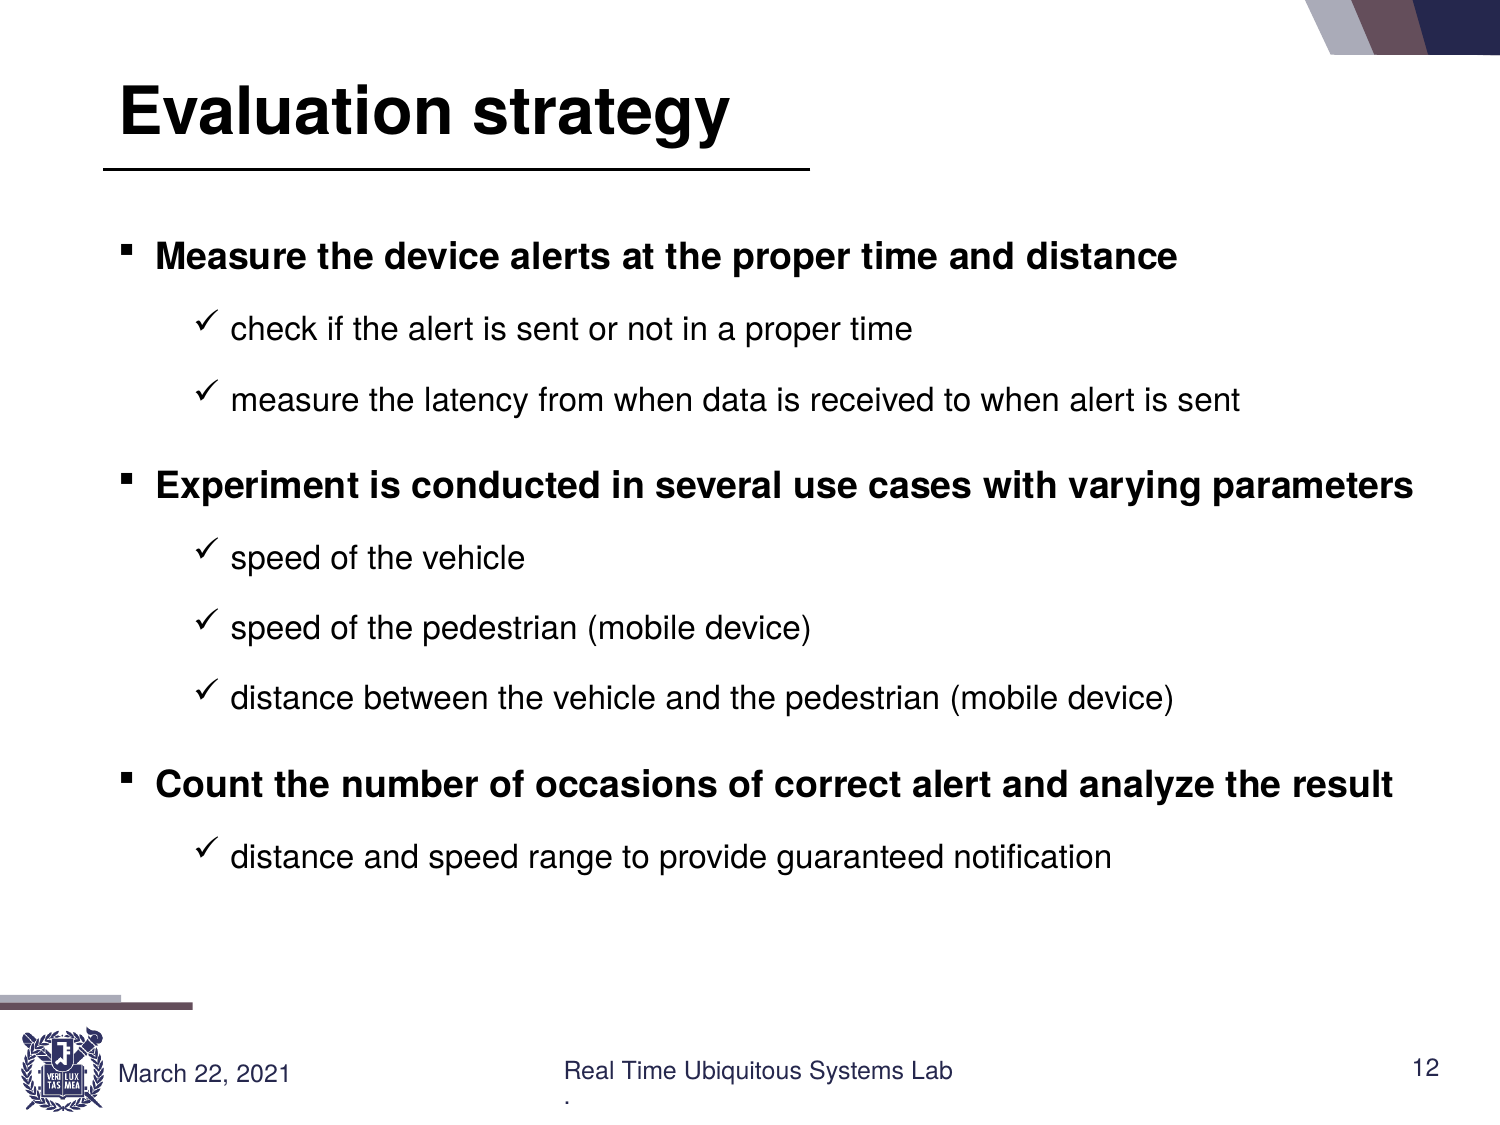

# Evaluation strategy
Measure the device alerts at the proper time and distance
check if the alert is sent or not in a proper time
measure the latency from when data is received to when alert is sent
Experiment is conducted in several use cases with varying parameters
speed of the vehicle
speed of the pedestrian (mobile device)
distance between the vehicle and the pedestrian (mobile device)
Count the number of occasions of correct alert and analyze the result
distance and speed range to provide guaranteed notification
12
Real Time Ubiquitous Systems Lab.
March 22, 2021